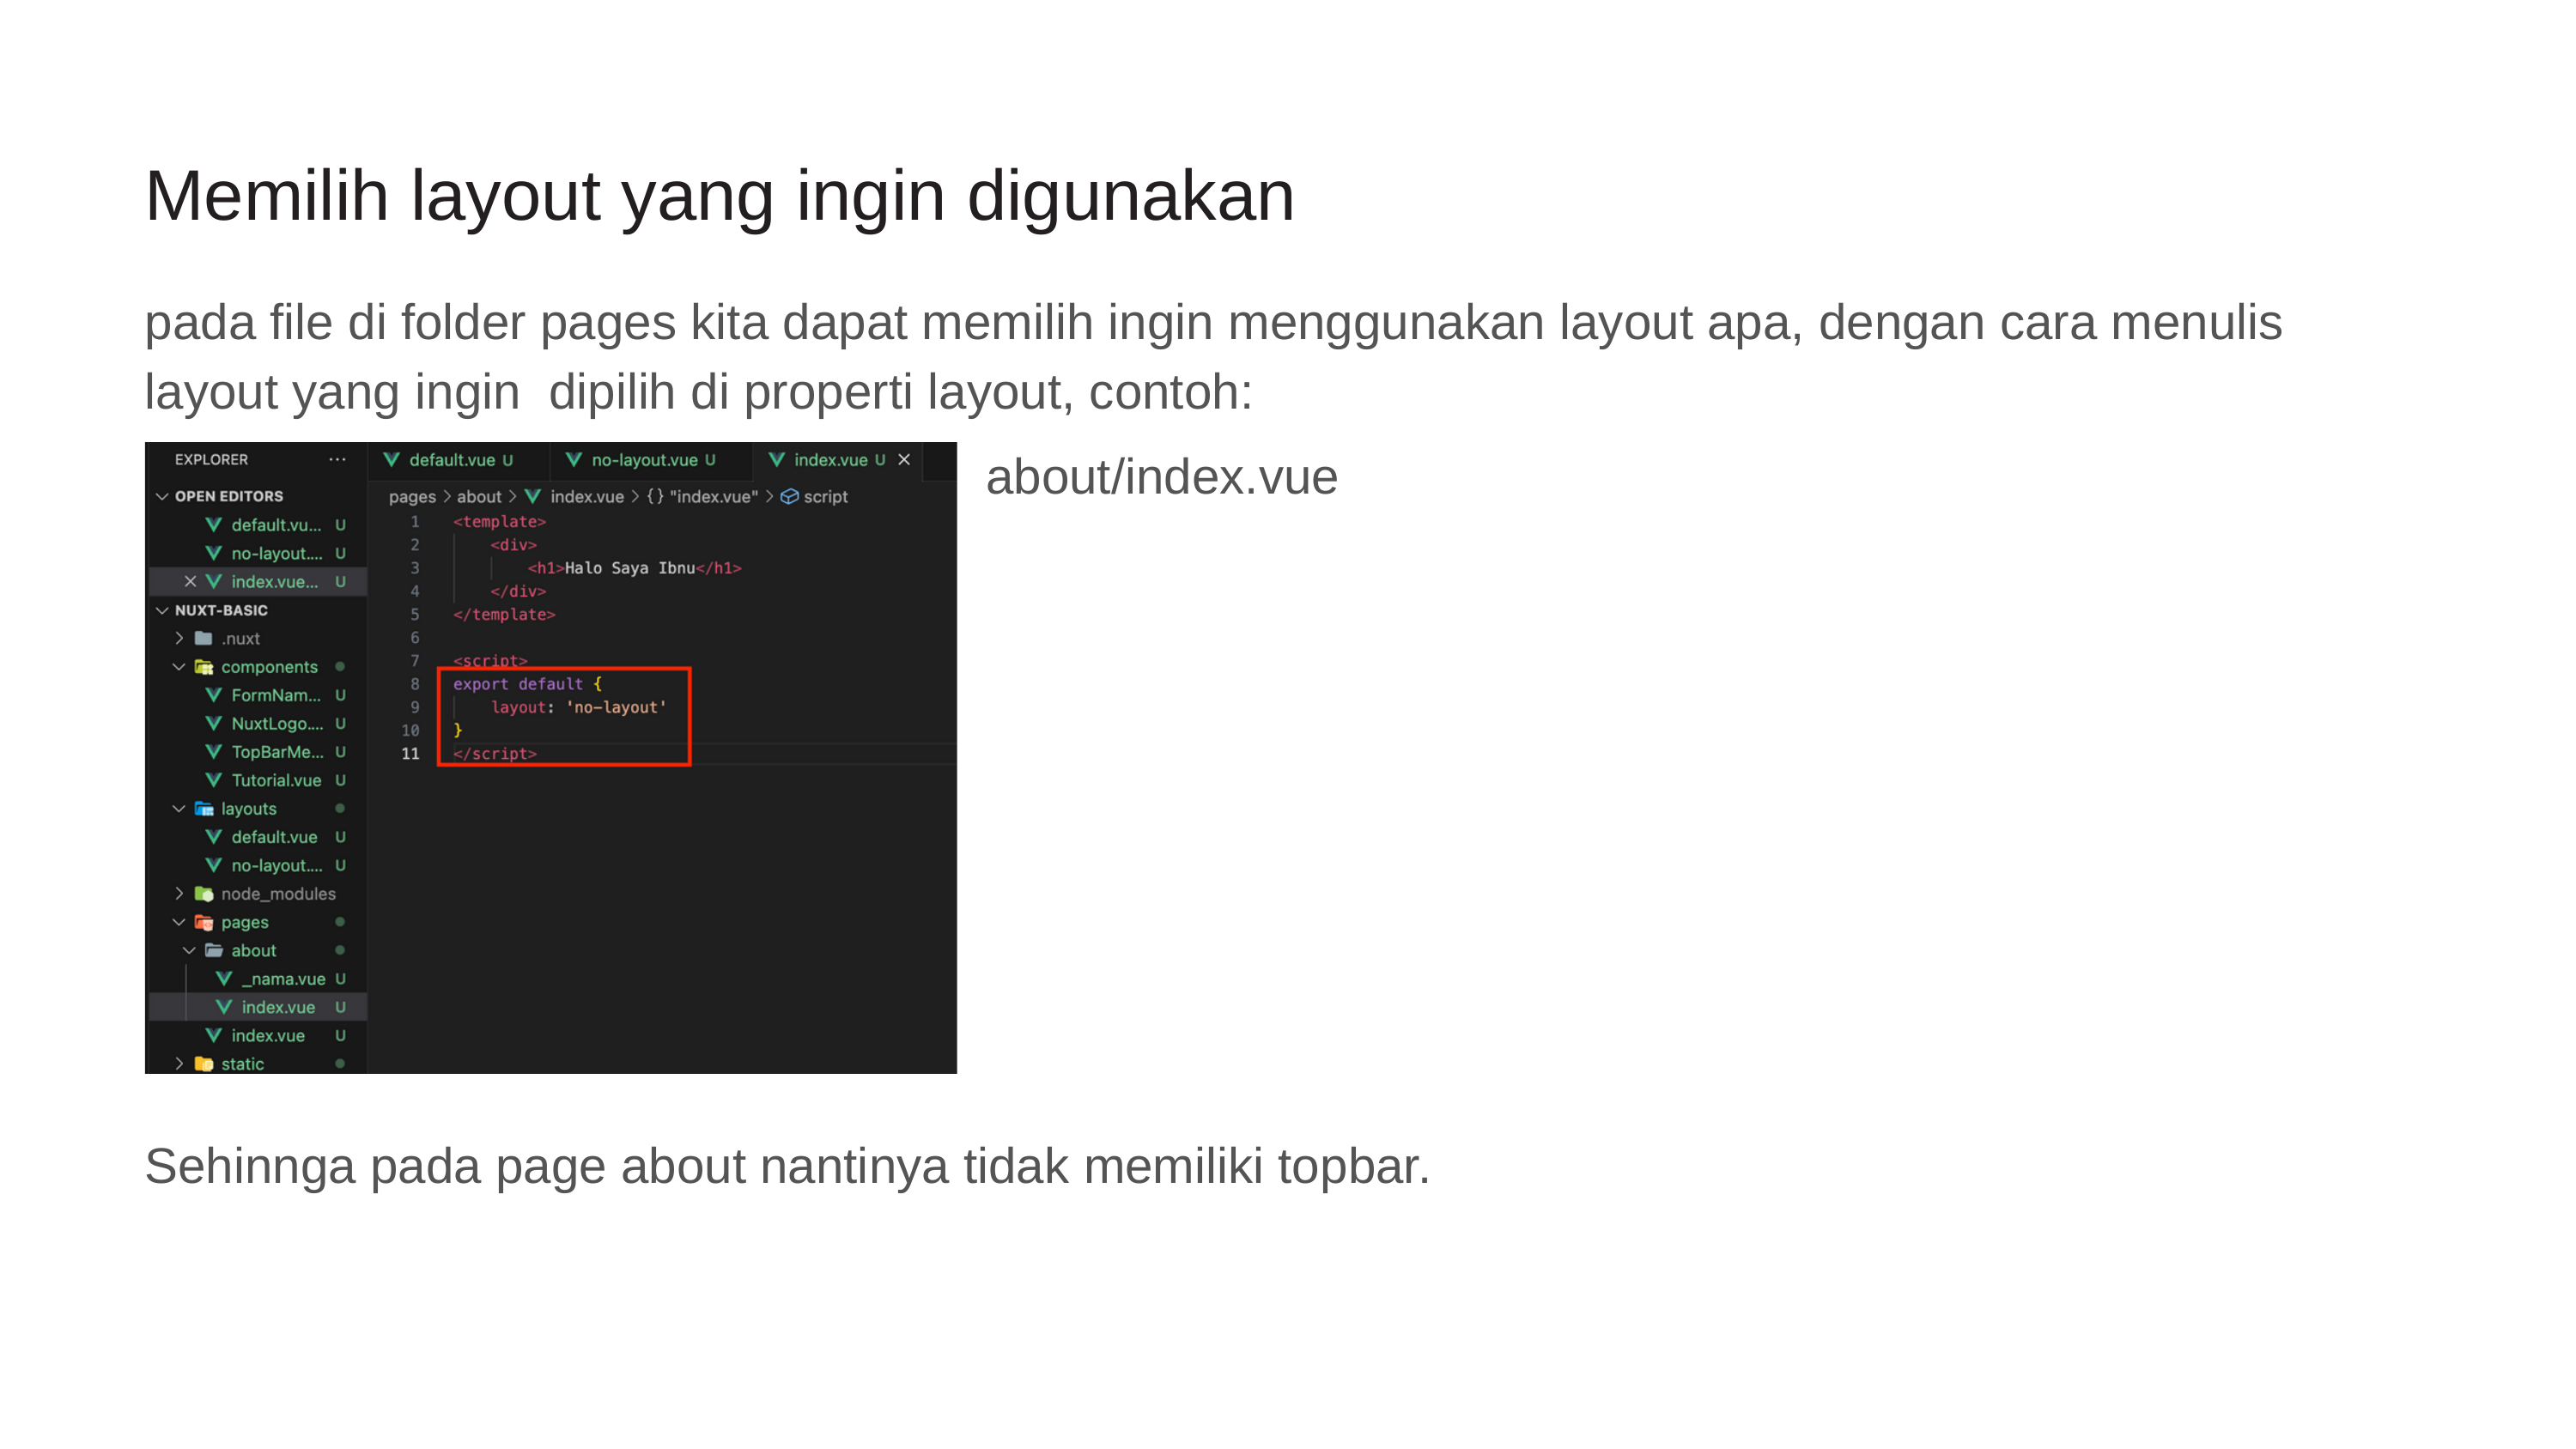

Memilih layout yang ingin digunakan
pada file di folder pages kita dapat memilih ingin menggunakan layout apa, dengan cara menulis layout yang ingin  dipilih di properti layout, contoh:
about/index.vue

Sehinnga pada page about nantinya tidak memiliki topbar.